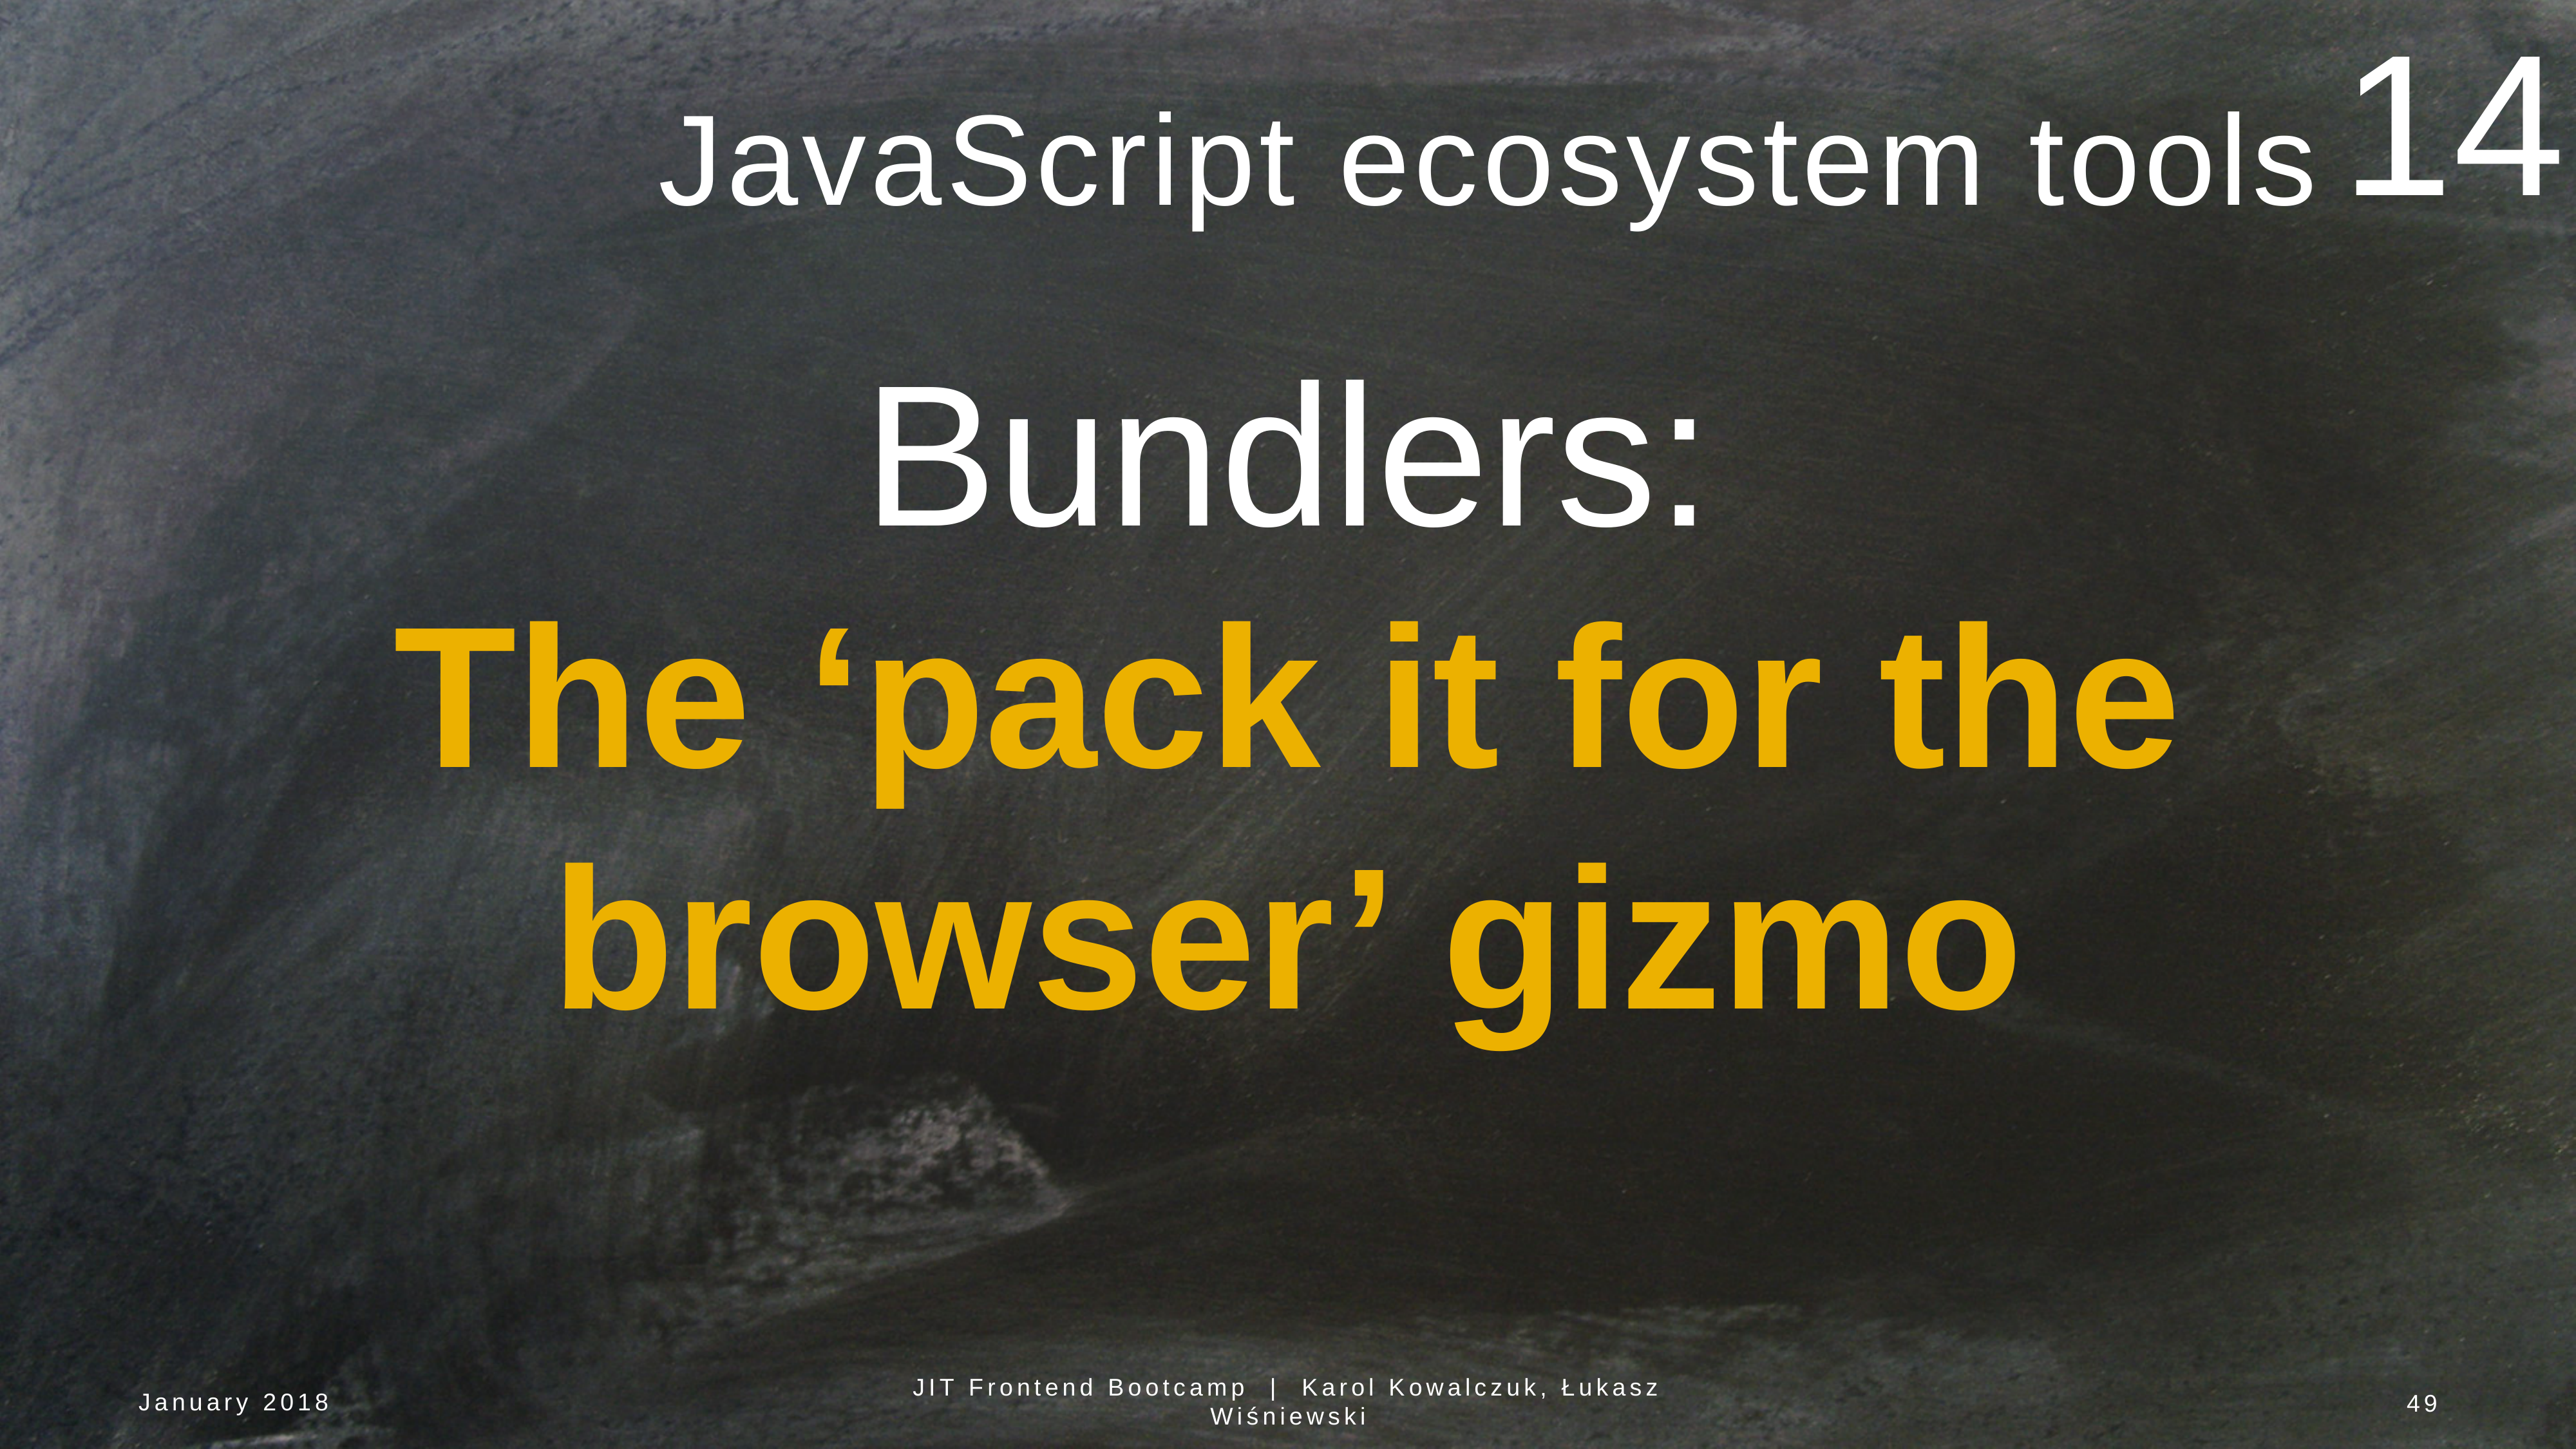

14
# JavaScript ecosystem tools
Bundlers:
The ‘pack it for the browser’ gizmo
January 2018
JIT Frontend Bootcamp  |  Karol Kowalczuk, Łukasz Wiśniewski
49